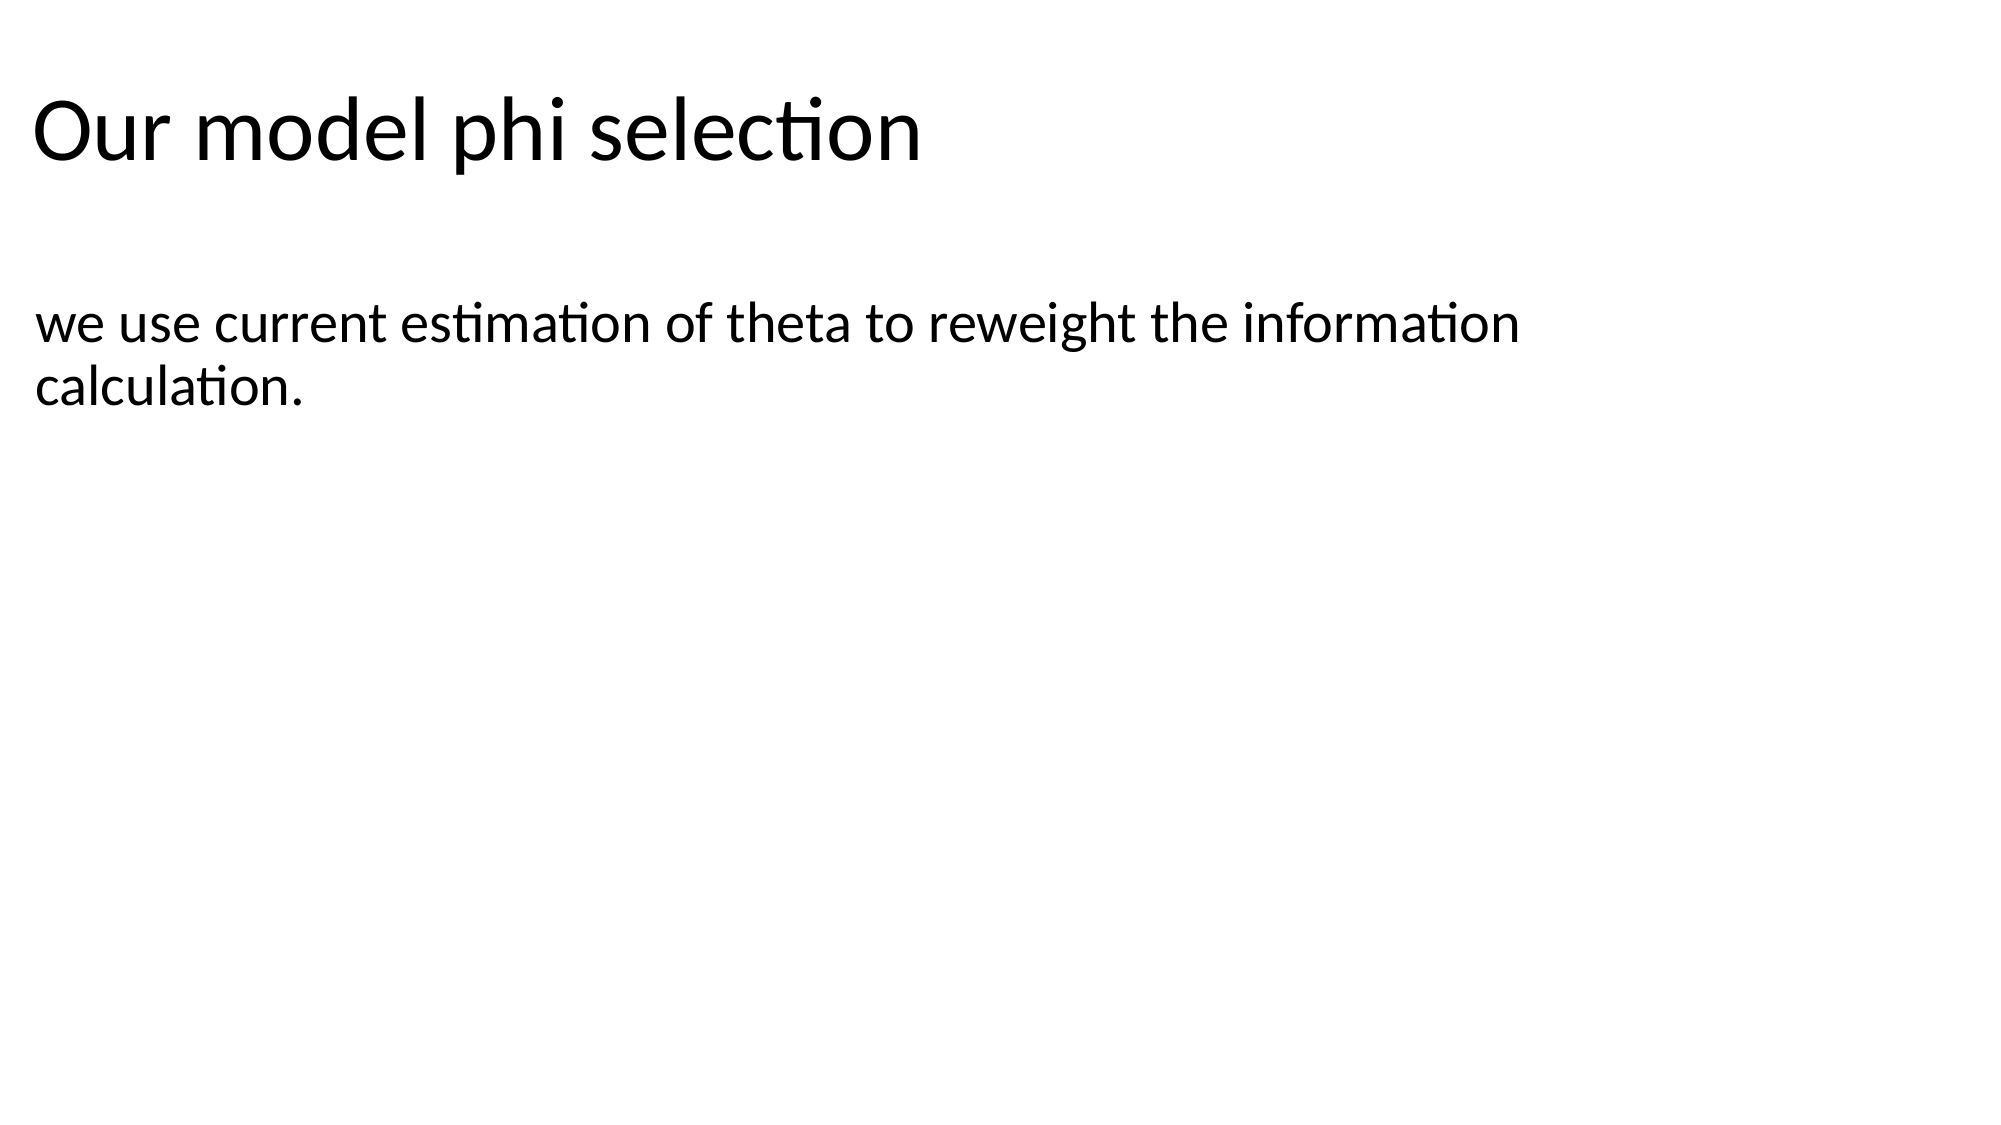

# Our model phi selection
we use current estimation of theta to reweight the information calculation.